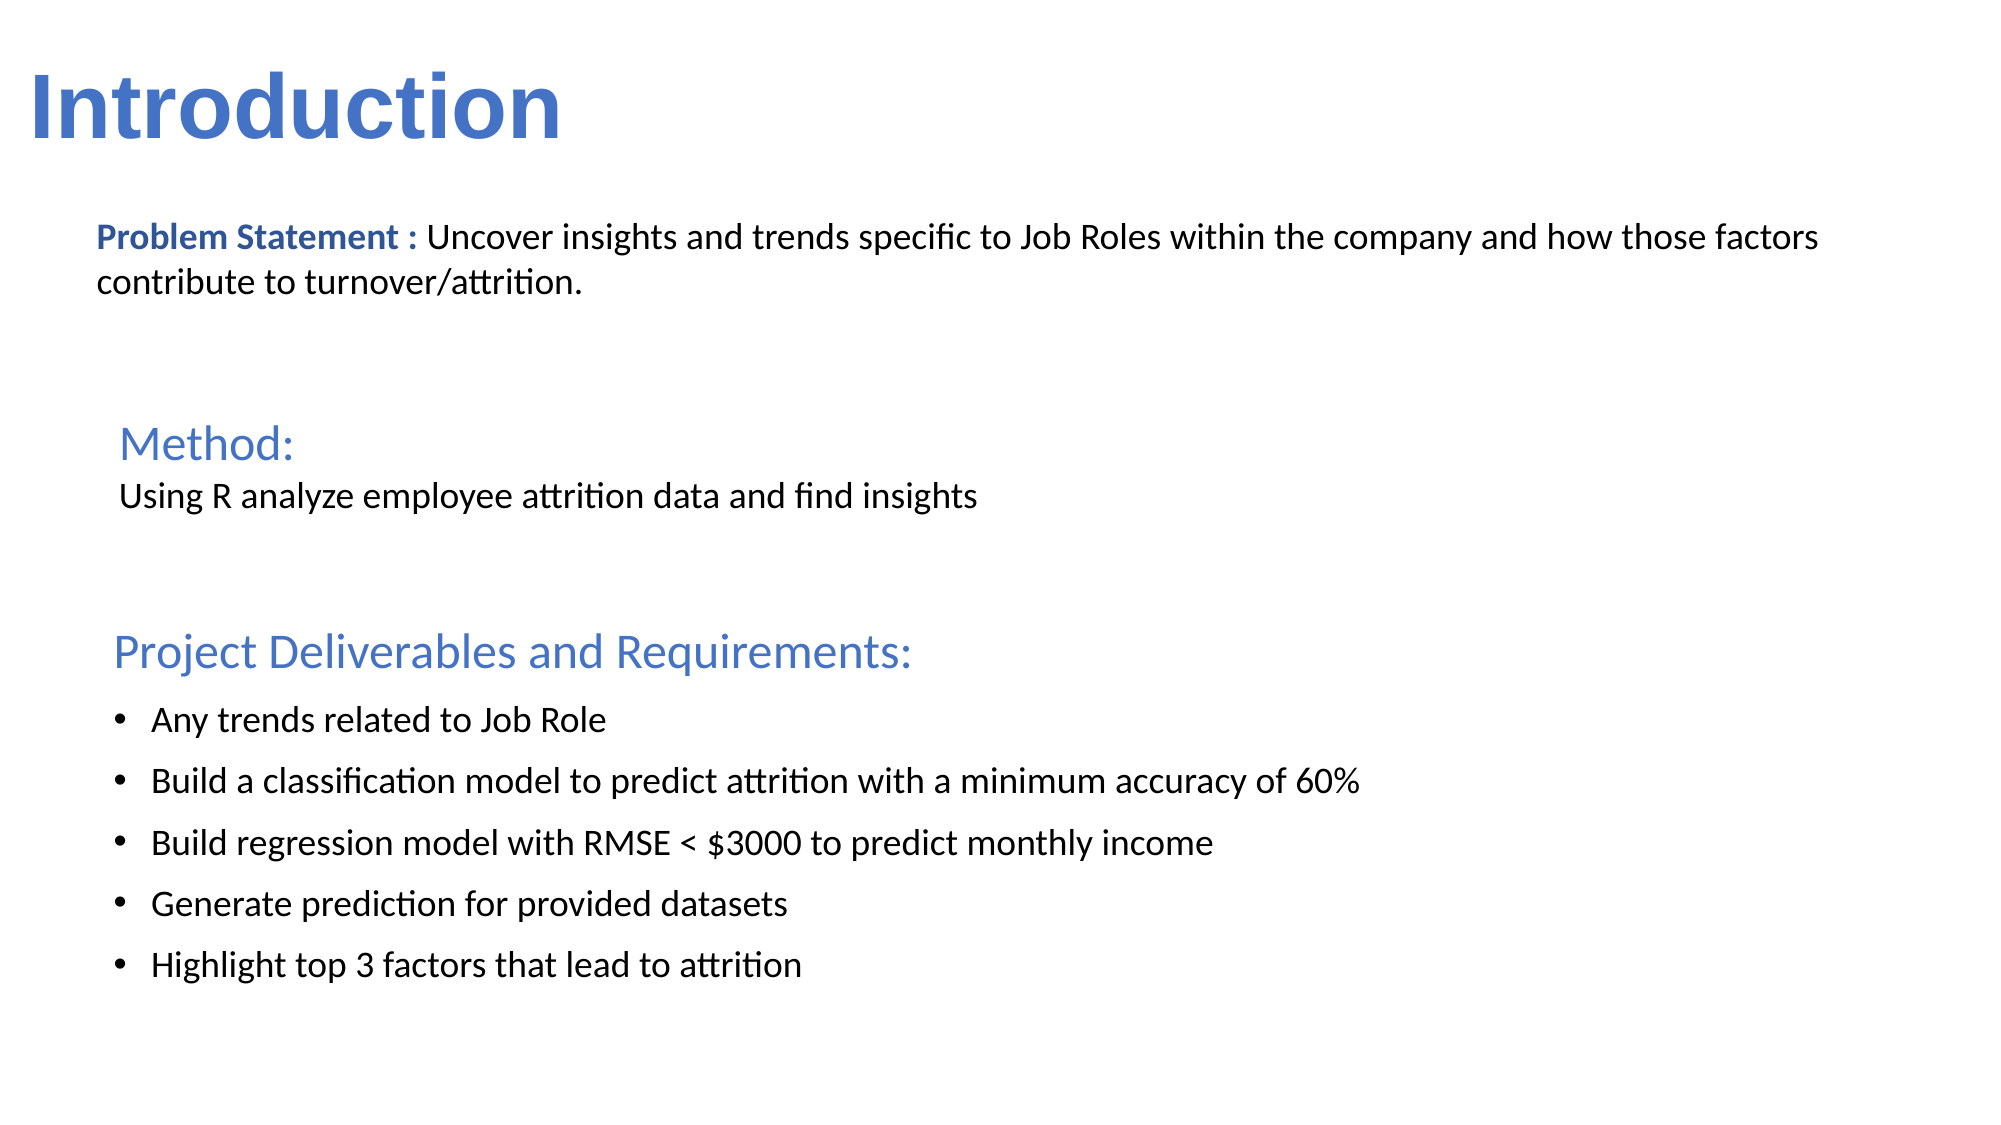

# Introduction
Problem Statement : Uncover insights and trends specific to Job Roles within the company and how those factors contribute to turnover/attrition.
Method:
Using R analyze employee attrition data and find insights
Project Deliverables and Requirements:
Any trends related to Job Role
Build a classification model to predict attrition with a minimum accuracy of 60%
Build regression model with RMSE < $3000 to predict monthly income
Generate prediction for provided datasets
Highlight top 3 factors that lead to attrition